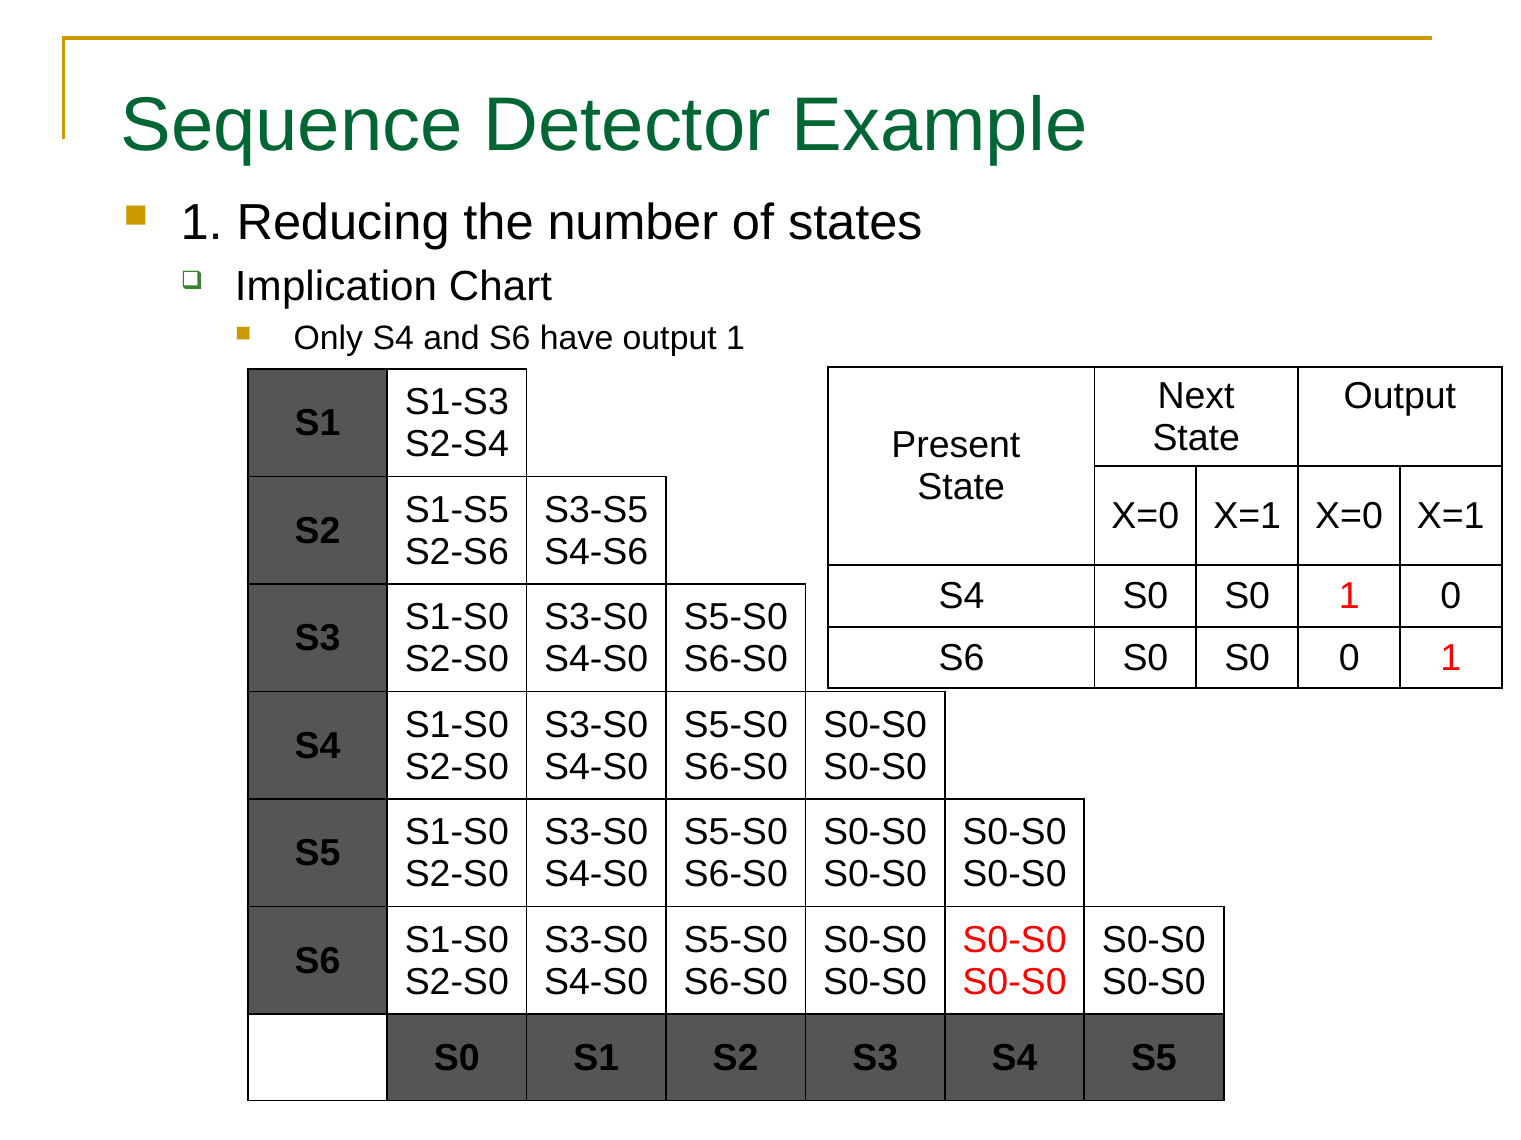

# Sequence Detector Example
1. Reducing the number of states
Implication Chart
Only S4 and S6 have output 1
| Present State | Next State |  | Output |  |
| --- | --- | --- | --- | --- |
|  | X=0 | X=1 | X=0 | X=1 |
| S4 | S0 | S0 | 1 | 0 |
| S6 | S0 | S0 | 0 | 1 |
| S1 | S1-S3 S2-S4 |  |  |  |  |  |
| --- | --- | --- | --- | --- | --- | --- |
| S2 | S1-S5 S2-S6 | S3-S5 S4-S6 |  |  |  |  |
| S3 | S1-S0 S2-S0 | S3-S0 S4-S0 | S5-S0 S6-S0 |  |  |  |
| S4 | S1-S0 S2-S0 | S3-S0 S4-S0 | S5-S0 S6-S0 | S0-S0 S0-S0 |  |  |
| S5 | S1-S0 S2-S0 | S3-S0 S4-S0 | S5-S0 S6-S0 | S0-S0 S0-S0 | S0-S0 S0-S0 |  |
| S6 | S1-S0 S2-S0 | S3-S0 S4-S0 | S5-S0 S6-S0 | S0-S0 S0-S0 | S0-S0 S0-S0 | S0-S0 S0-S0 |
|  | S0 | S1 | S2 | S3 | S4 | S5 |